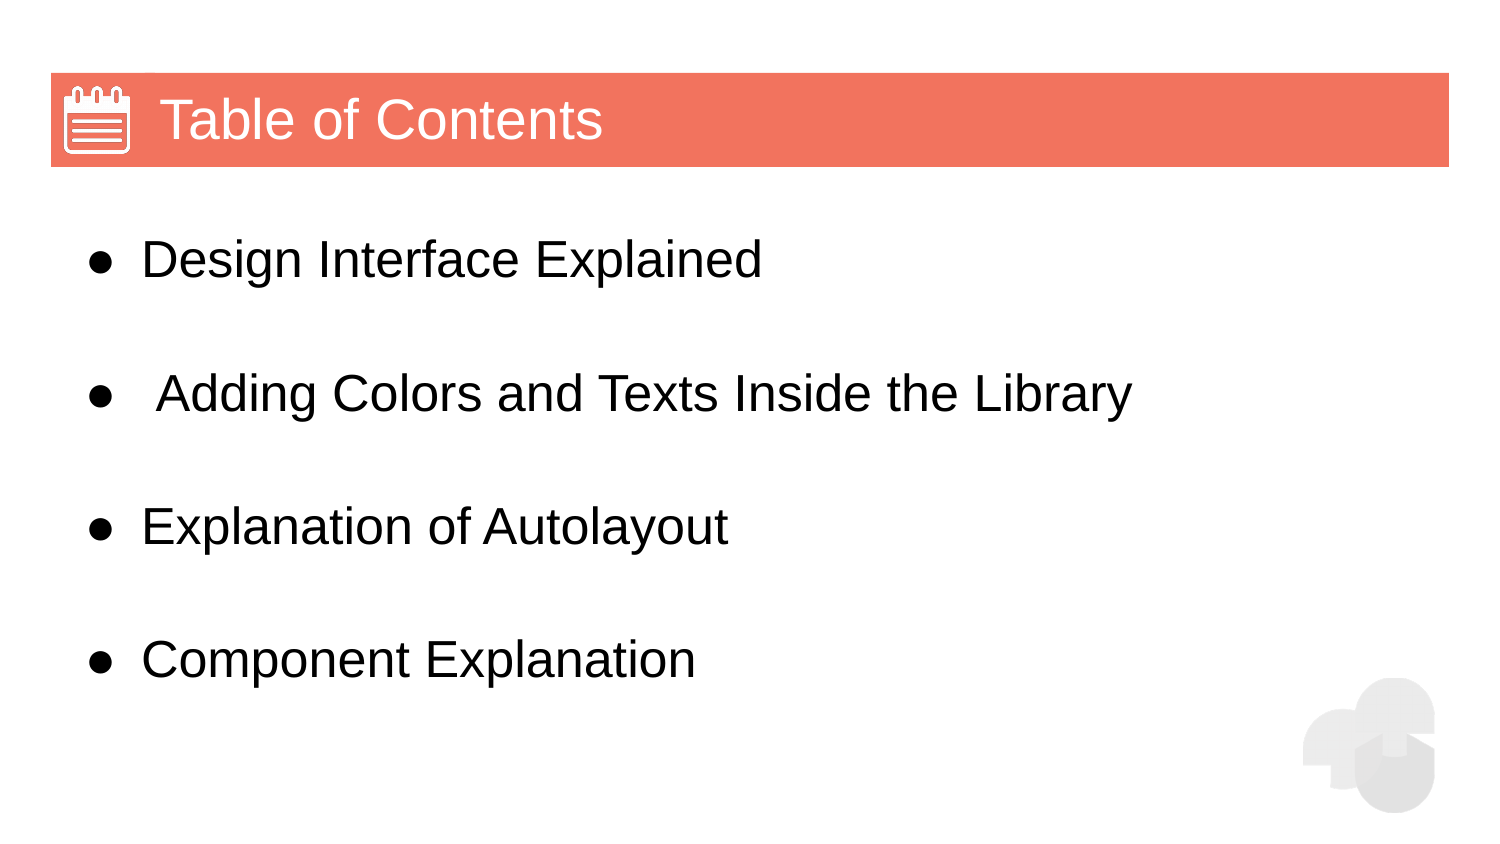

# Table of Contents
Design Interface Explained

 Adding Colors and Texts Inside the Library

Explanation of Autolayout

Component Explanation